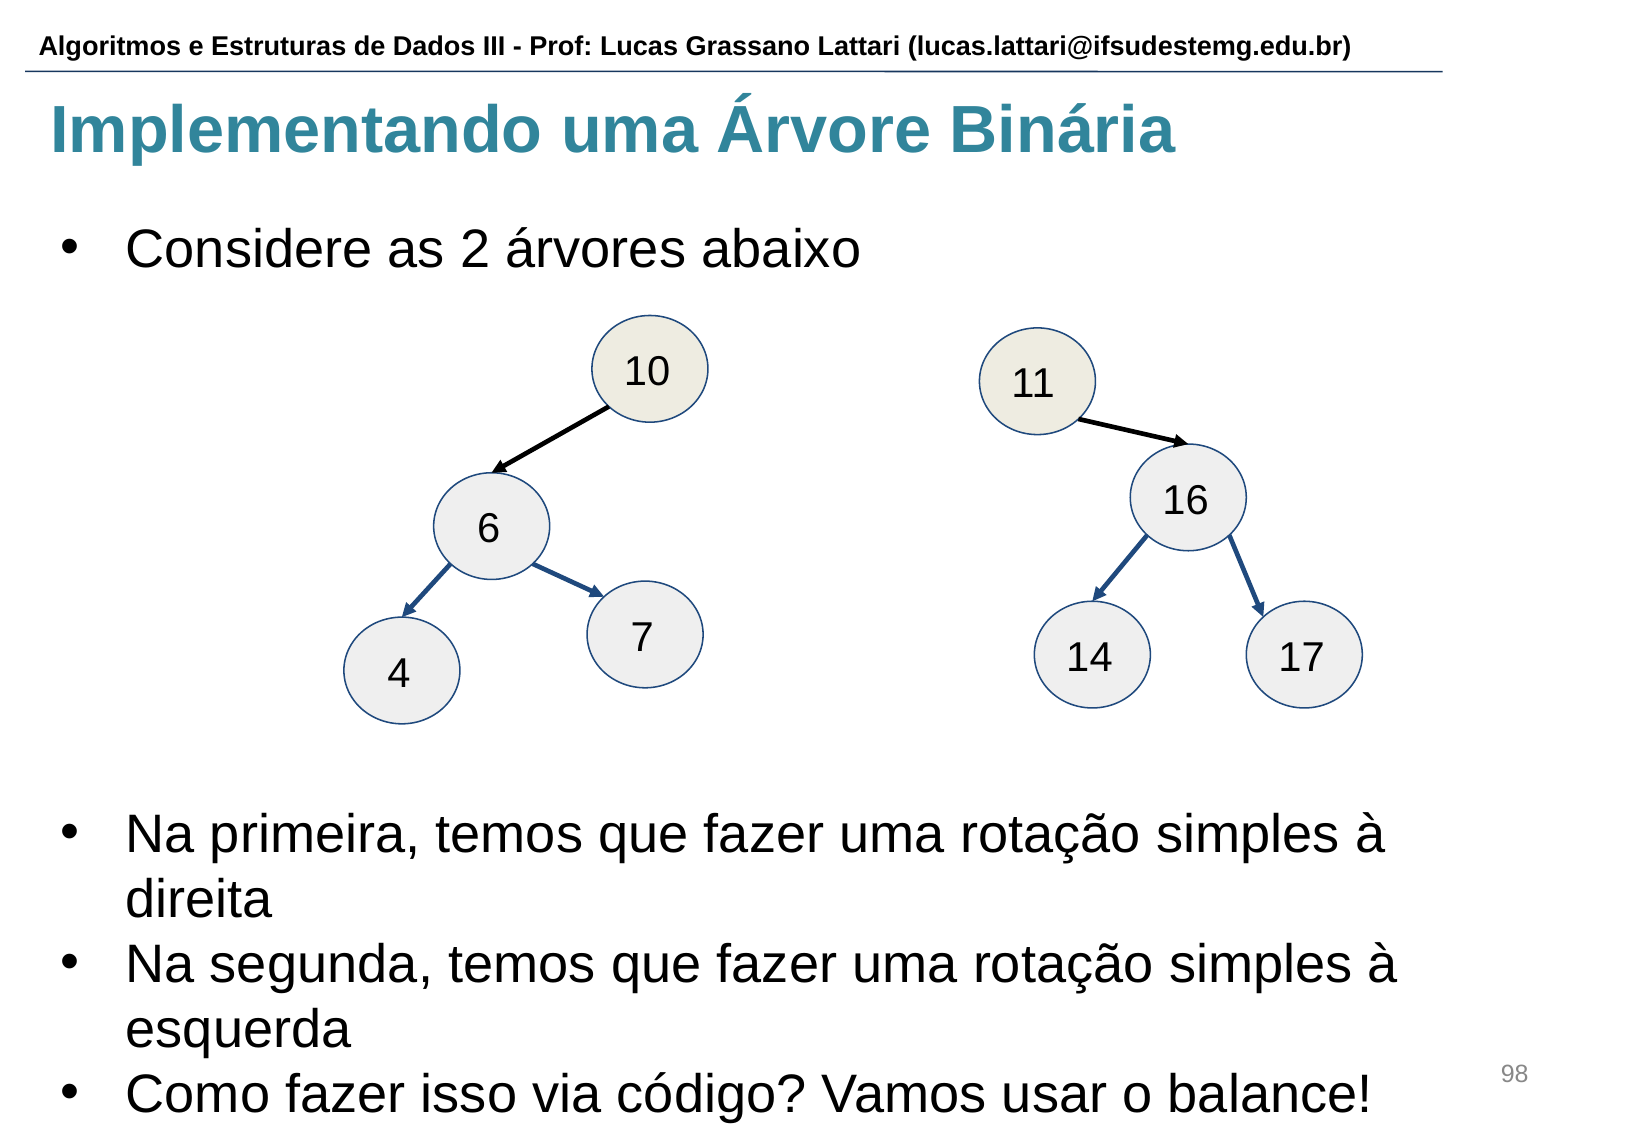

# Implementando uma Árvore Binária
Considere as 2 árvores abaixo

Na primeira, temos que fazer uma rotação simples à direita
Na segunda, temos que fazer uma rotação simples à esquerda
Como fazer isso via código? Vamos usar o balance!
10
11
16
 6
 7
14
17
 4
98